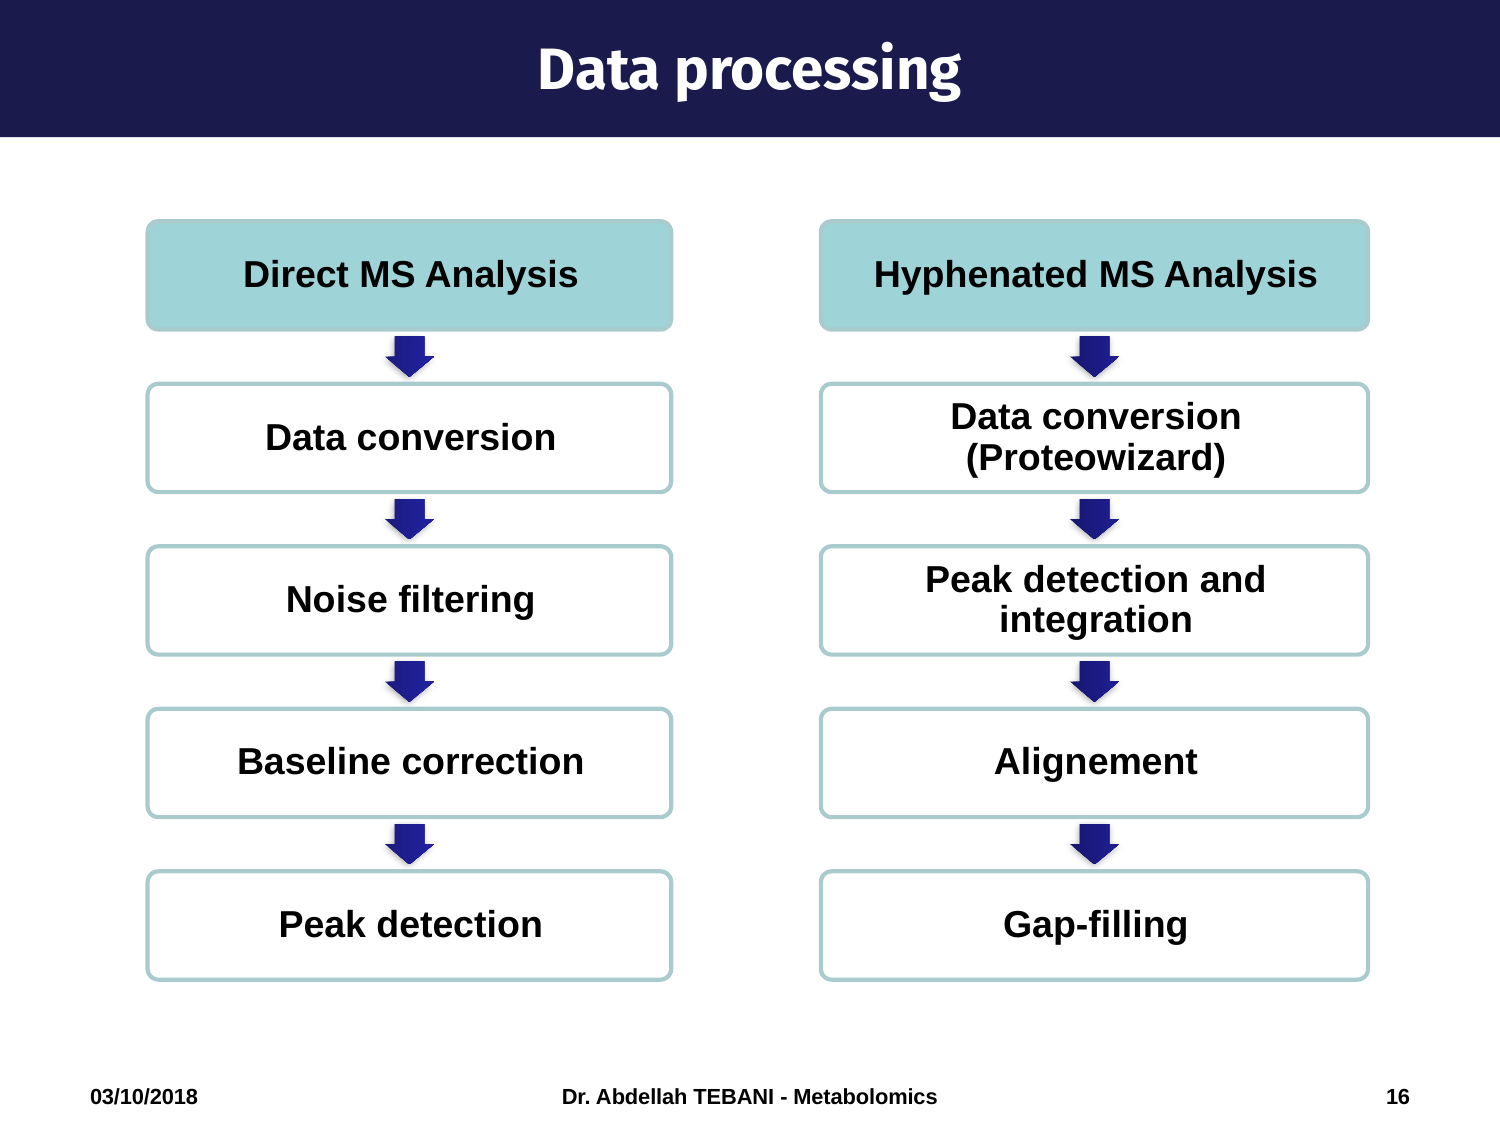

Data processing
Direct MS Analysis

Data conversion

Noise filtering

Baseline correction

Peak detection
Hyphenated MS Analysis

Data conversion (Proteowizard)

Peak detection and integration

Alignement

Gap-filling
03/10/2018
Dr. Abdellah TEBANI - Metabolomics
16